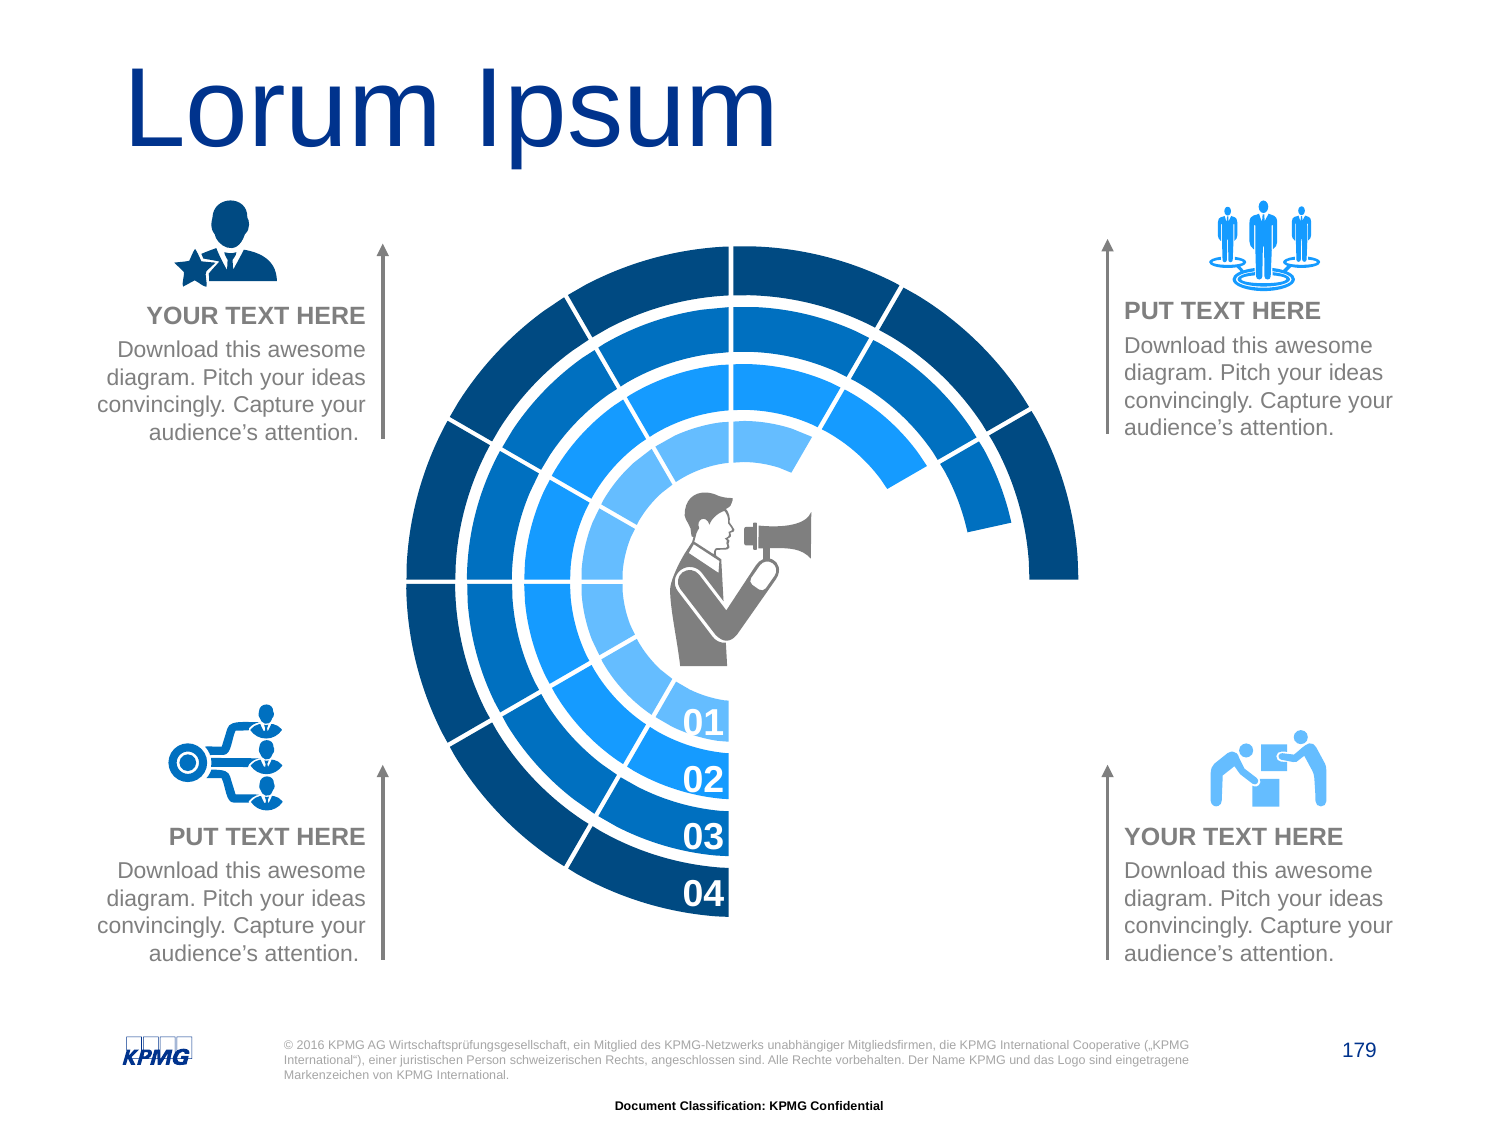

# Lorum Ipsum

YOUR TEXT HERE
Download this awesome diagram. Pitch your ideas convincingly. Capture your audience’s attention.

PUT TEXT HERE
Download this awesome diagram. Pitch your ideas convincingly. Capture your audience’s attention.

01
02
03
04

PUT TEXT HERE
Download this awesome diagram. Pitch your ideas convincingly. Capture your audience’s attention.

YOUR TEXT HERE
Download this awesome diagram. Pitch your ideas convincingly. Capture your audience’s attention.